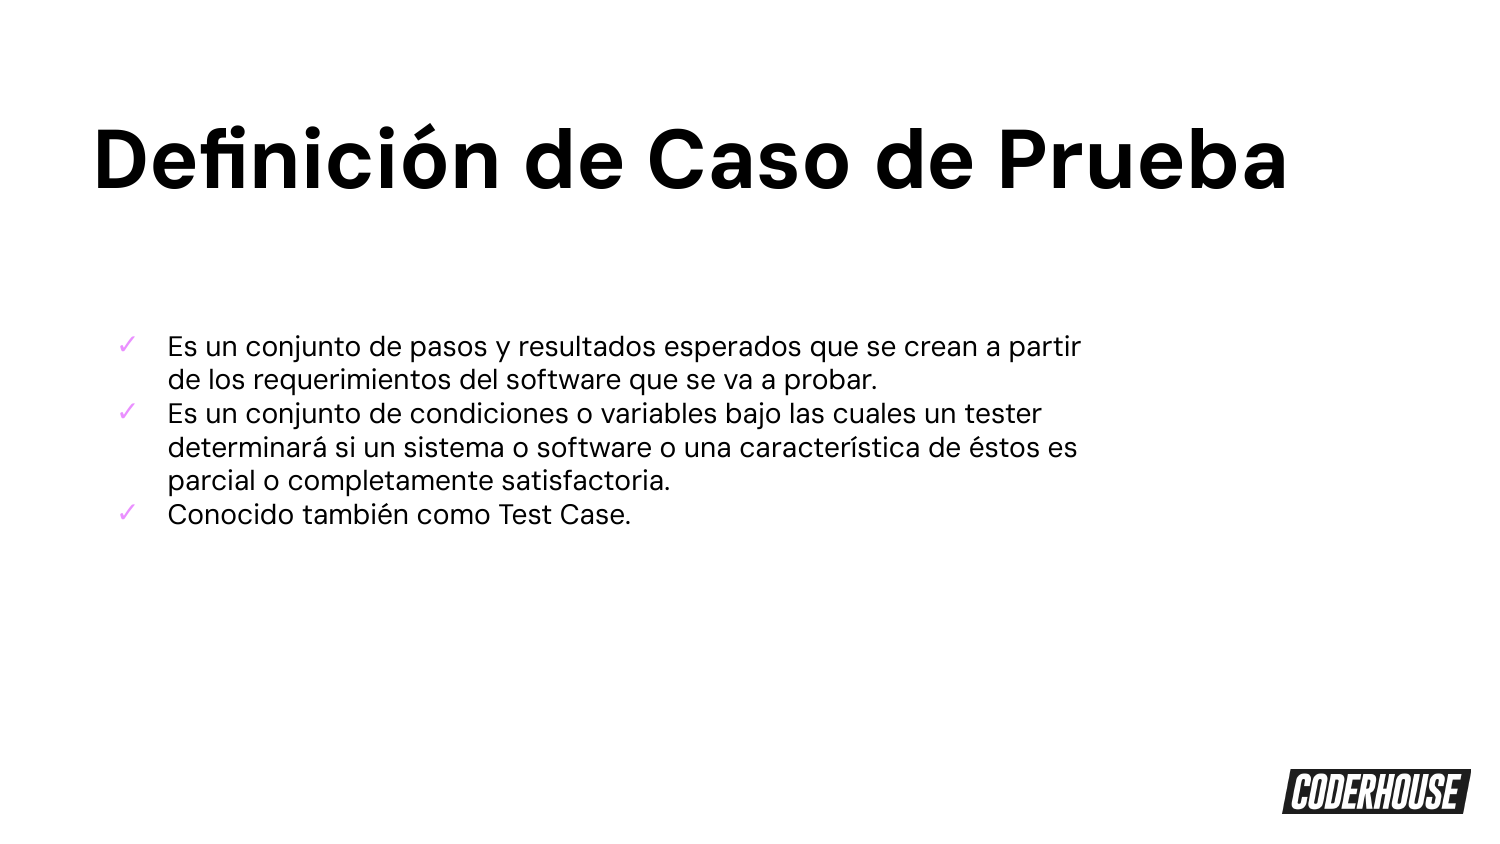

Definición de Caso de Prueba
Es un conjunto de pasos y resultados esperados que se crean a partir de los requerimientos del software que se va a probar.
Es un conjunto de condiciones o variables bajo las cuales un tester determinará si un sistema o software o una característica de éstos es parcial o completamente satisfactoria.
Conocido también como Test Case.